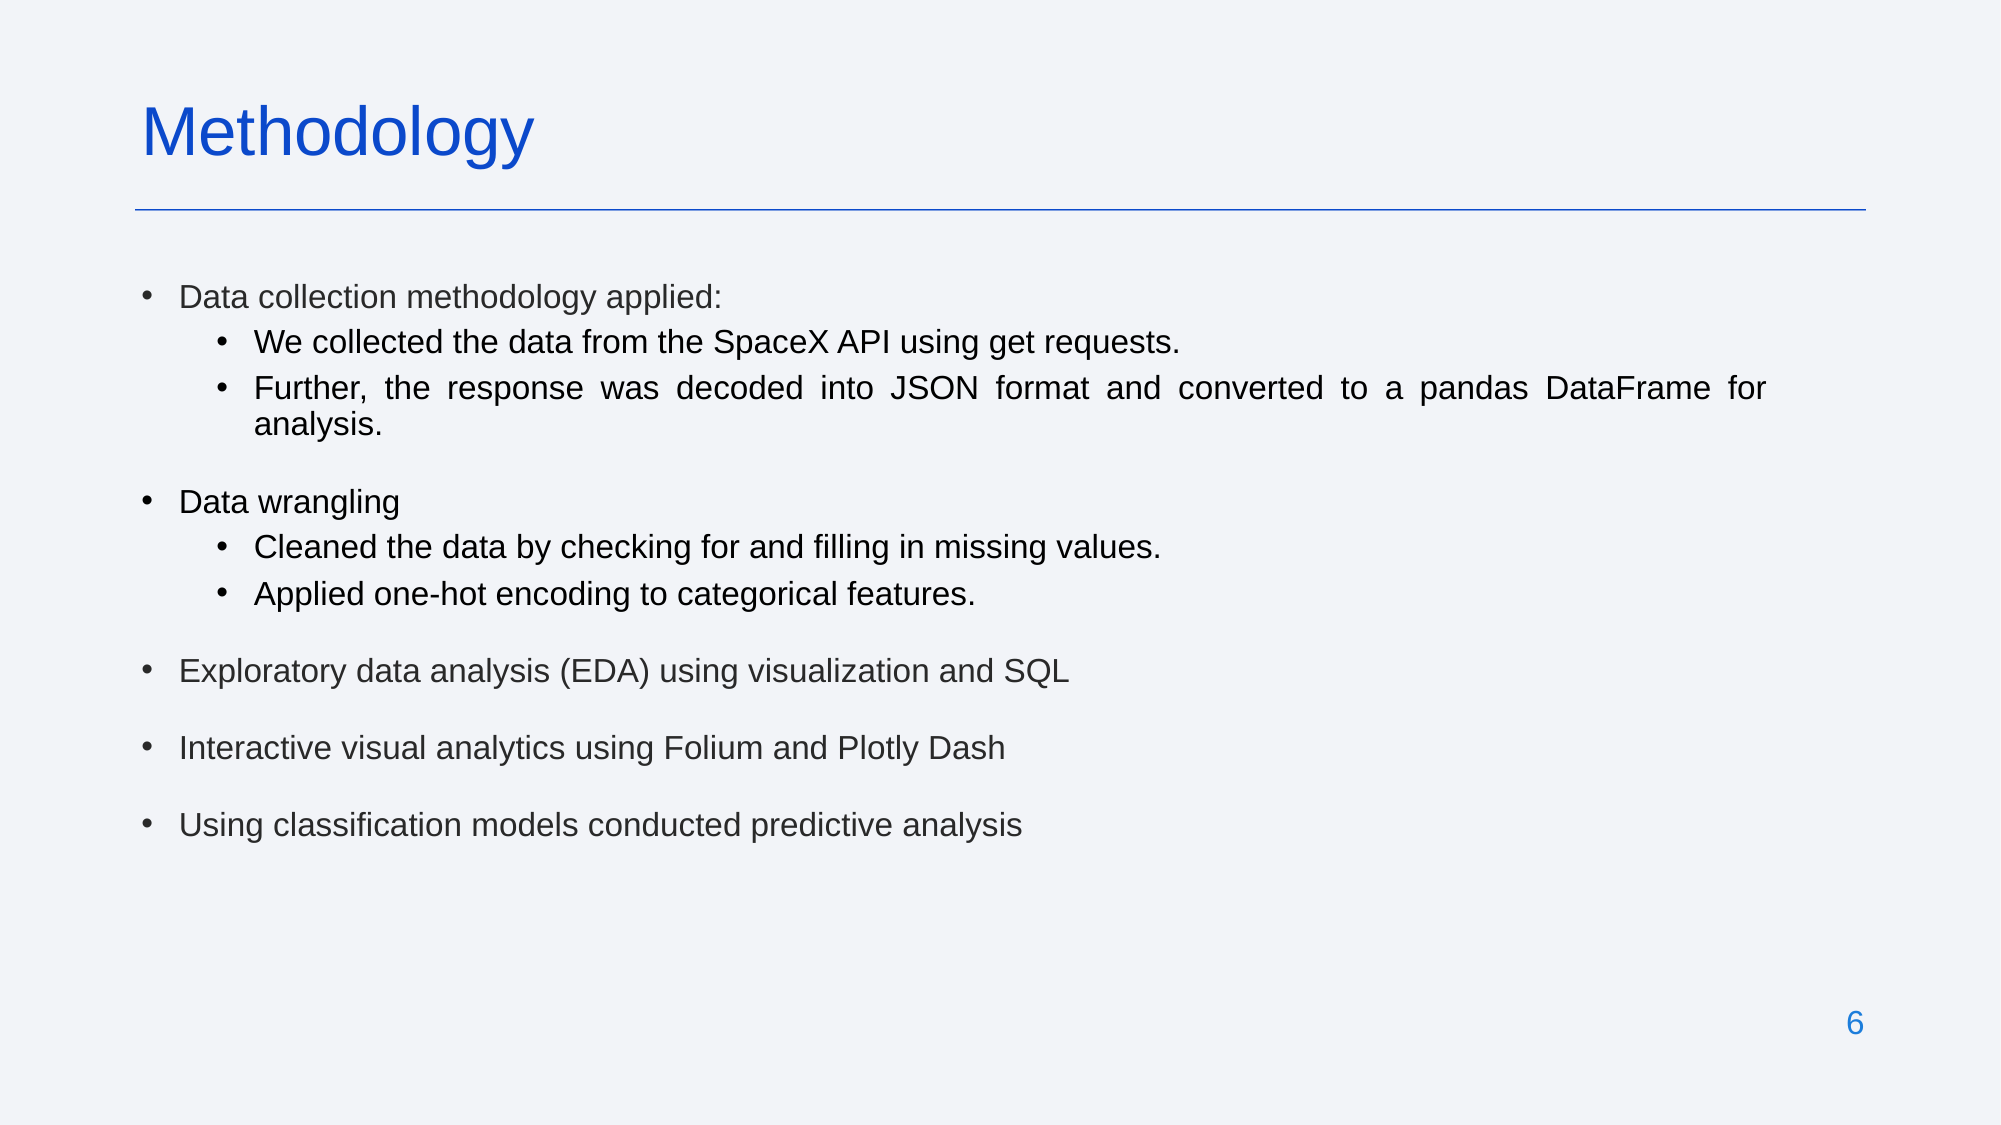

Methodology
Data collection methodology applied:
We collected the data from the SpaceX API using get requests.
Further, the response was decoded into JSON format and converted to a pandas DataFrame for analysis.
Data wrangling
Cleaned the data by checking for and filling in missing values.
Applied one-hot encoding to categorical features.
Exploratory data analysis (EDA) using visualization and SQL
Interactive visual analytics using Folium and Plotly Dash
Using classification models conducted predictive analysis

6